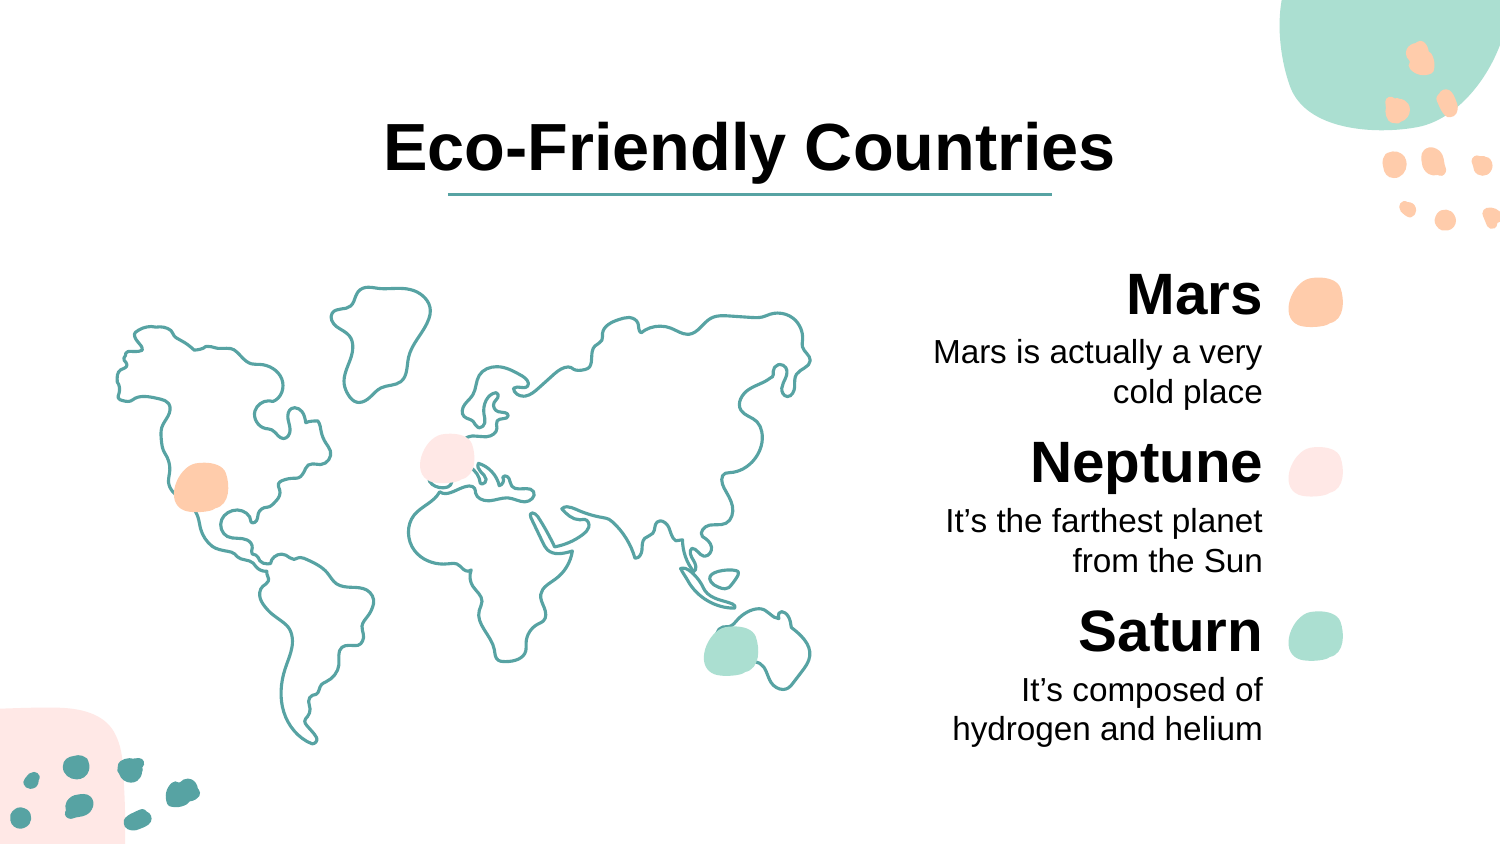

# Eco-Friendly Countries
Mars

Mars is actually a very cold place
Neptune

It’s the farthest planet from the Sun
Saturn

It’s composed of hydrogen and helium